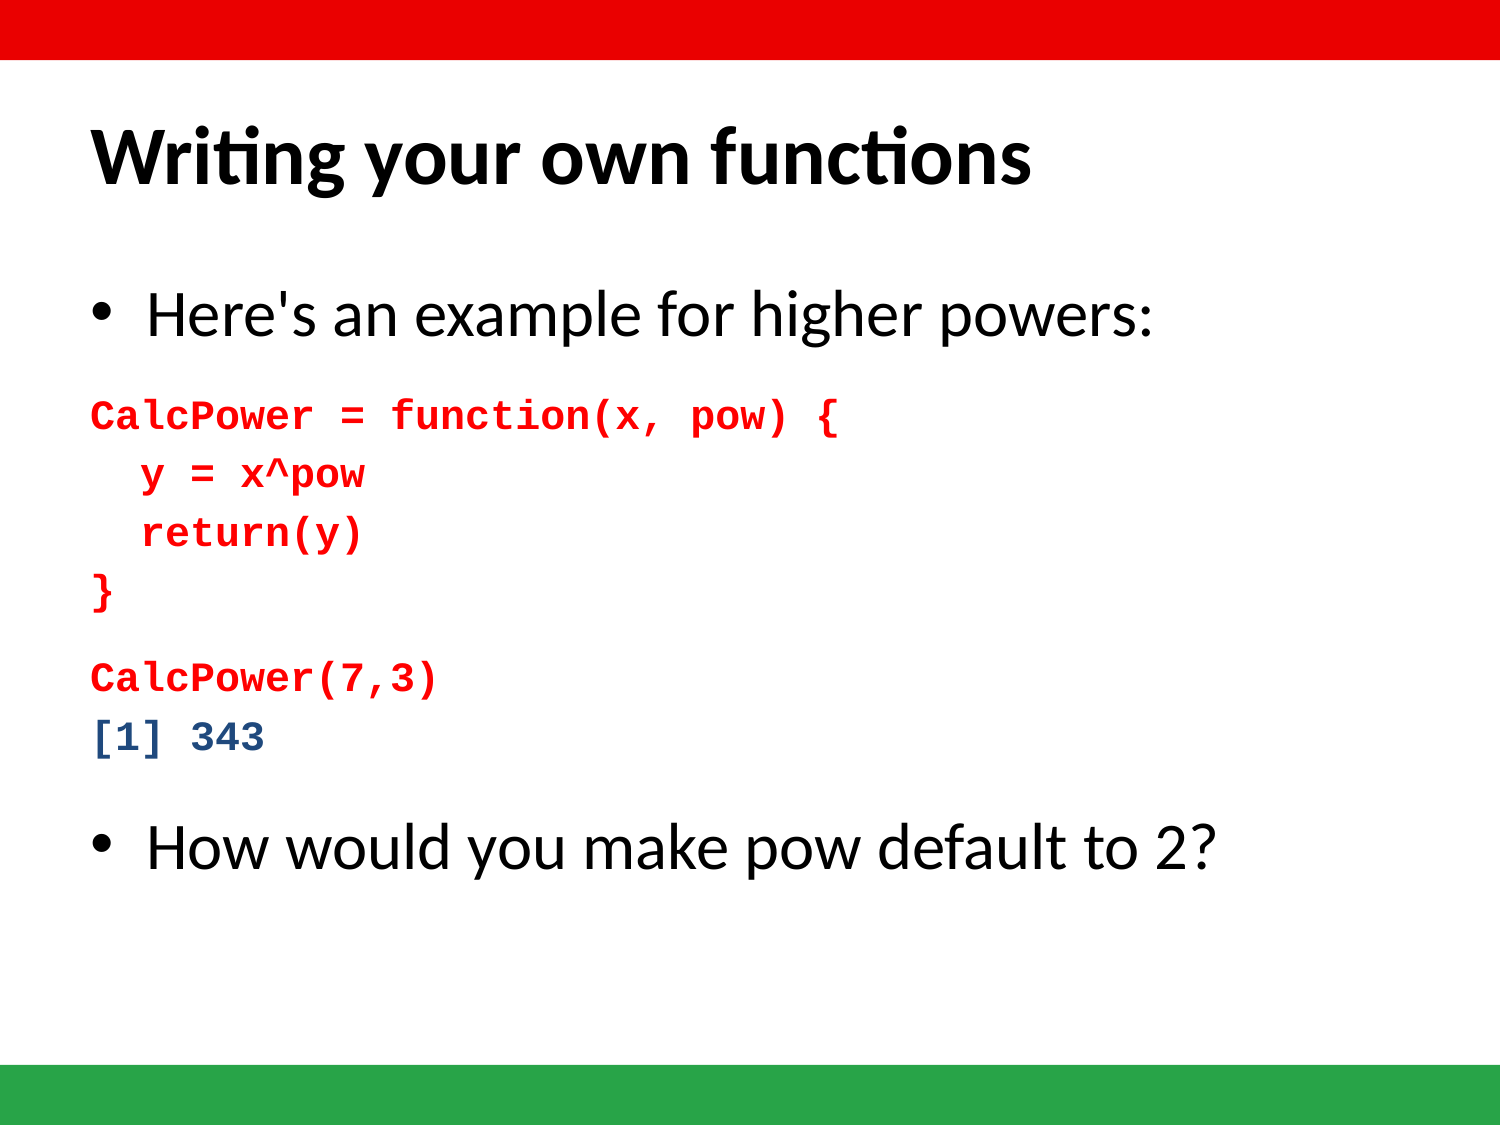

# Writing your own functions
Here's an example for higher powers:

CalcPower = function(x, pow) {
  y = x^pow
  return(y)
}

CalcPower(7,3)
[1] 343

How would you make pow default to 2?